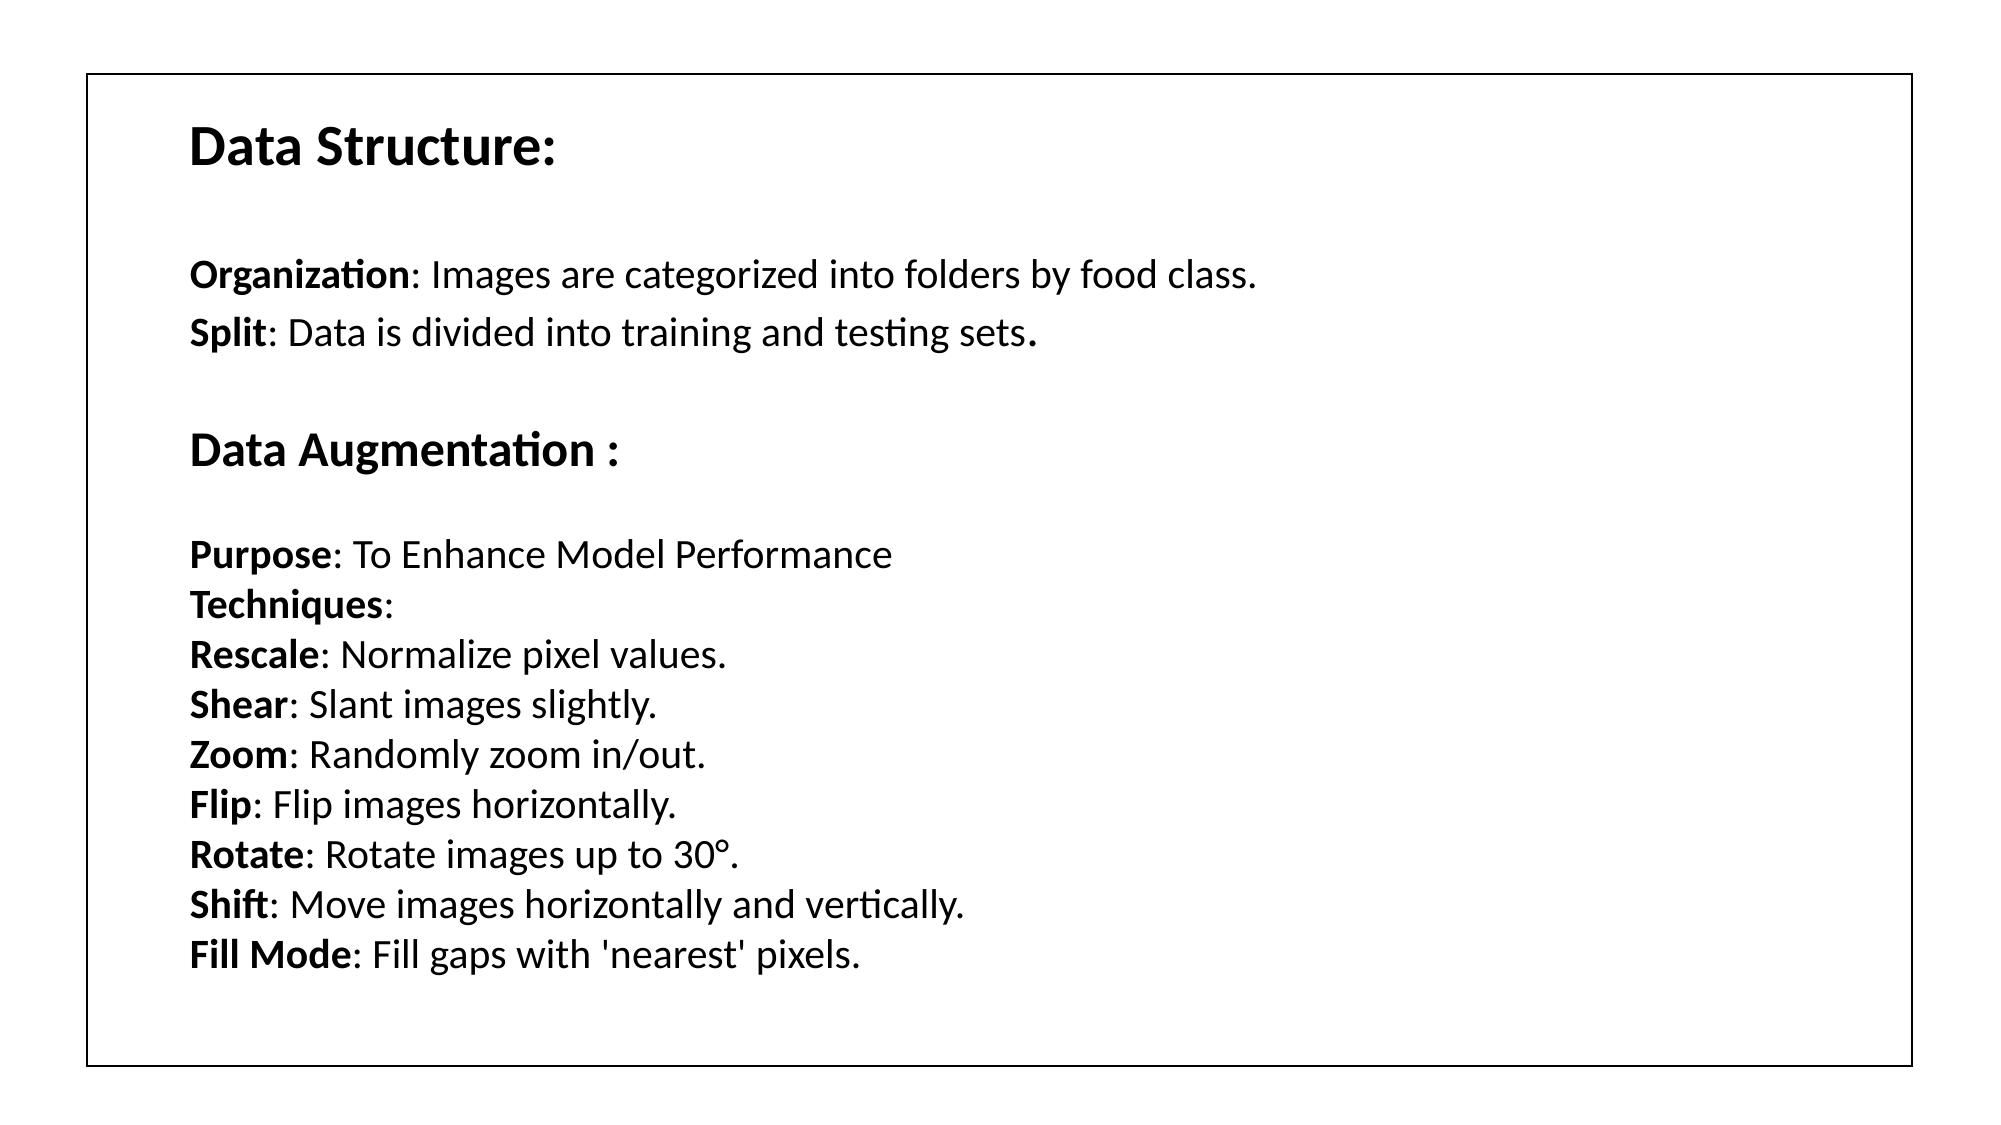

Data Structure:

Organization: Images are categorized into folders by food class.
Split: Data is divided into training and testing sets.

Data Augmentation :

Purpose: To Enhance Model Performance
Techniques:
Rescale: Normalize pixel values.
Shear: Slant images slightly.
Zoom: Randomly zoom in/out.
Flip: Flip images horizontally.
Rotate: Rotate images up to 30°.
Shift: Move images horizontally and vertically.
Fill Mode: Fill gaps with 'nearest' pixels.